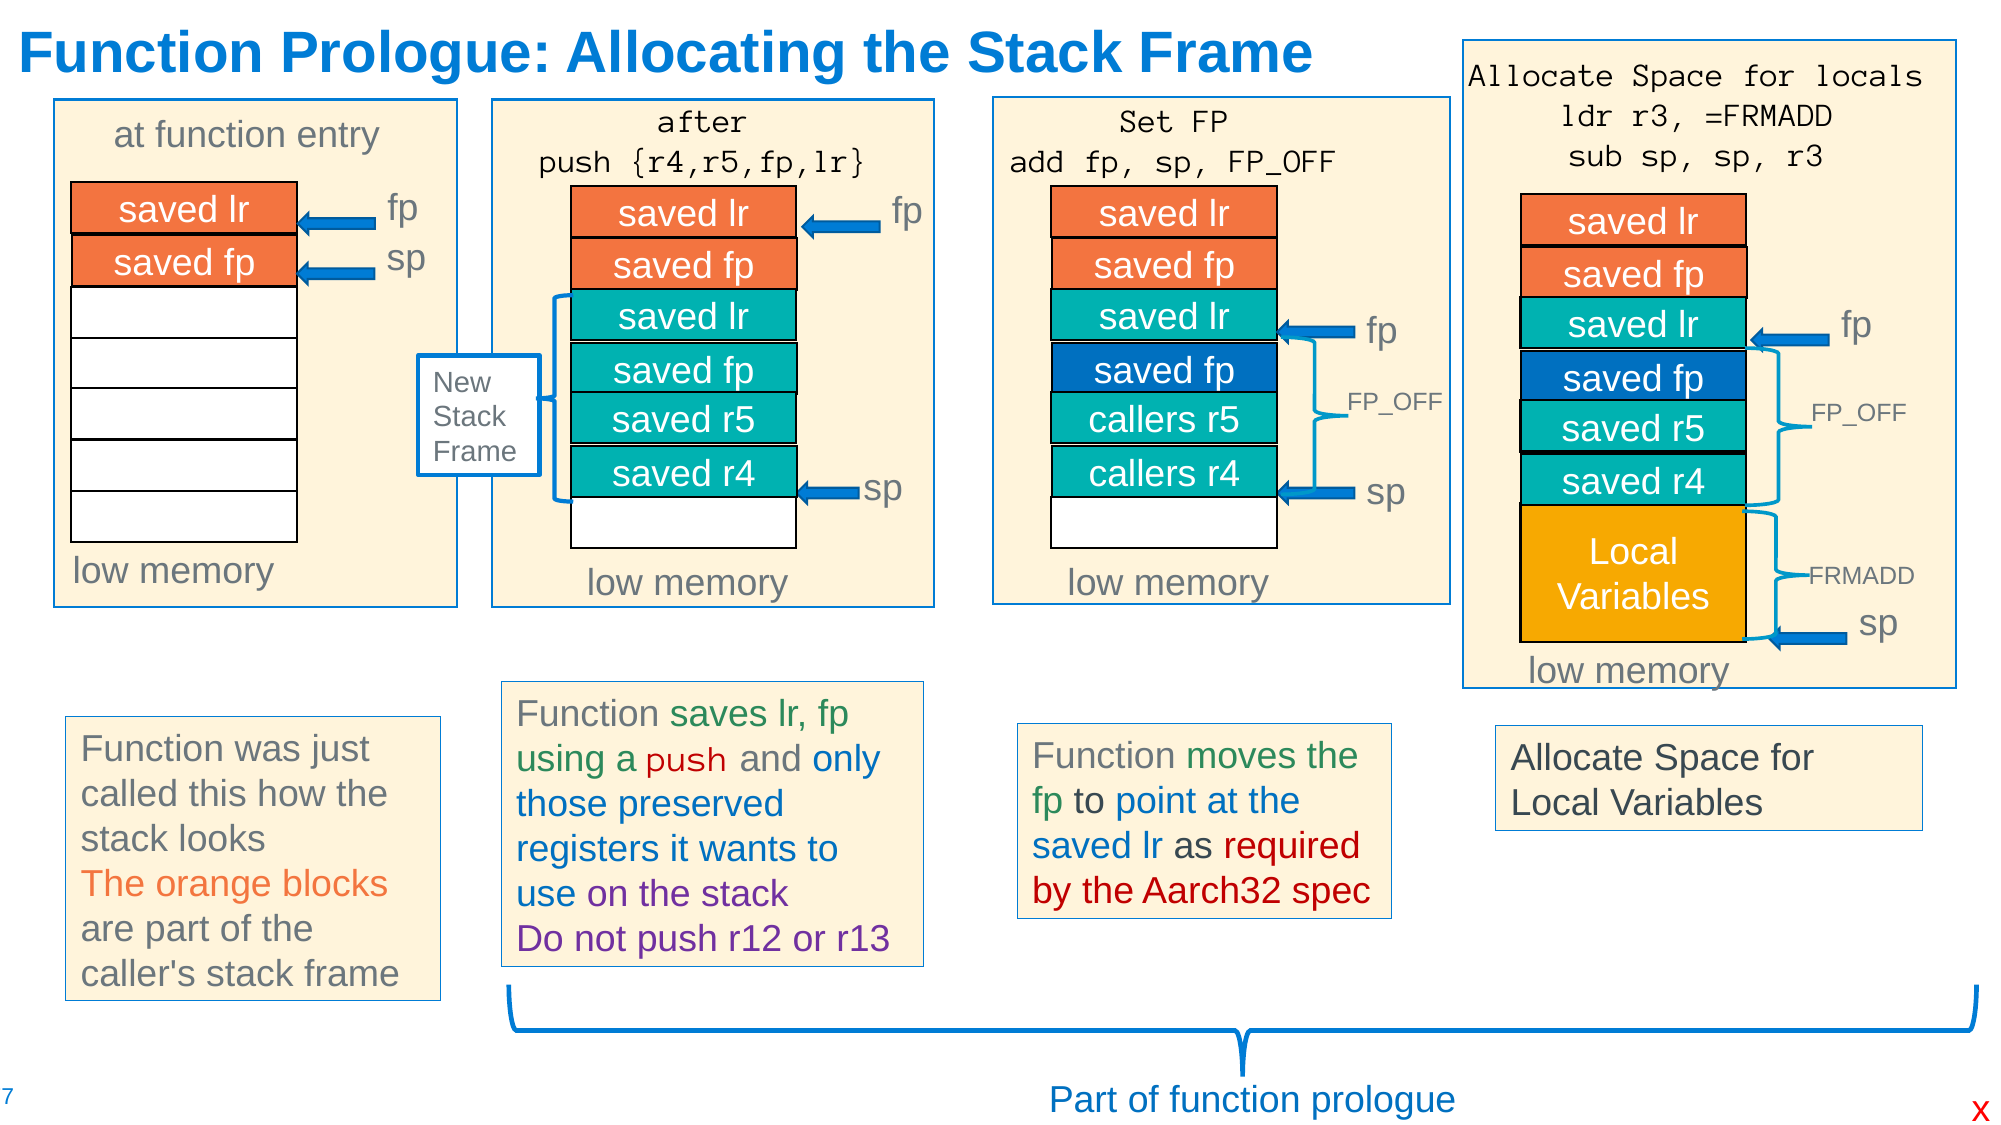

# Function Prologue: Allocating the Stack Frame

Allocate Space for locals
ldr r3, =FRMADD
sub sp, sp, r3
saved lr
saved fp
saved lr
saved fp
saved r5
saved r4
Local Variables

FRMADD
sp

low memory
after
push {r4,r5,fp,lr}
saved lr
saved fp
saved lr
saved fp
saved r5
saved r4
sp

low memory
Set FP
add fp, sp, FP_OFF
saved lr
saved fp
saved lr
fp

saved fp
callers r5
callers r4
sp

low memory

at function entry
saved lr
sp
saved fp

low memory
fp

fp

fp

New Stack Frame

FP_OFF
FP_OFF
Function saves lr, fp using a push and only those preserved  registers it wants to use on the stack
Do not push r12 or r13
Function was just called this how the stack looks
The orange blocks are part of the caller's stack frame
Function moves the fp to point at the saved lr as required by the Aarch32 spec
Allocate Space for Local Variables

Part of function prologue
x